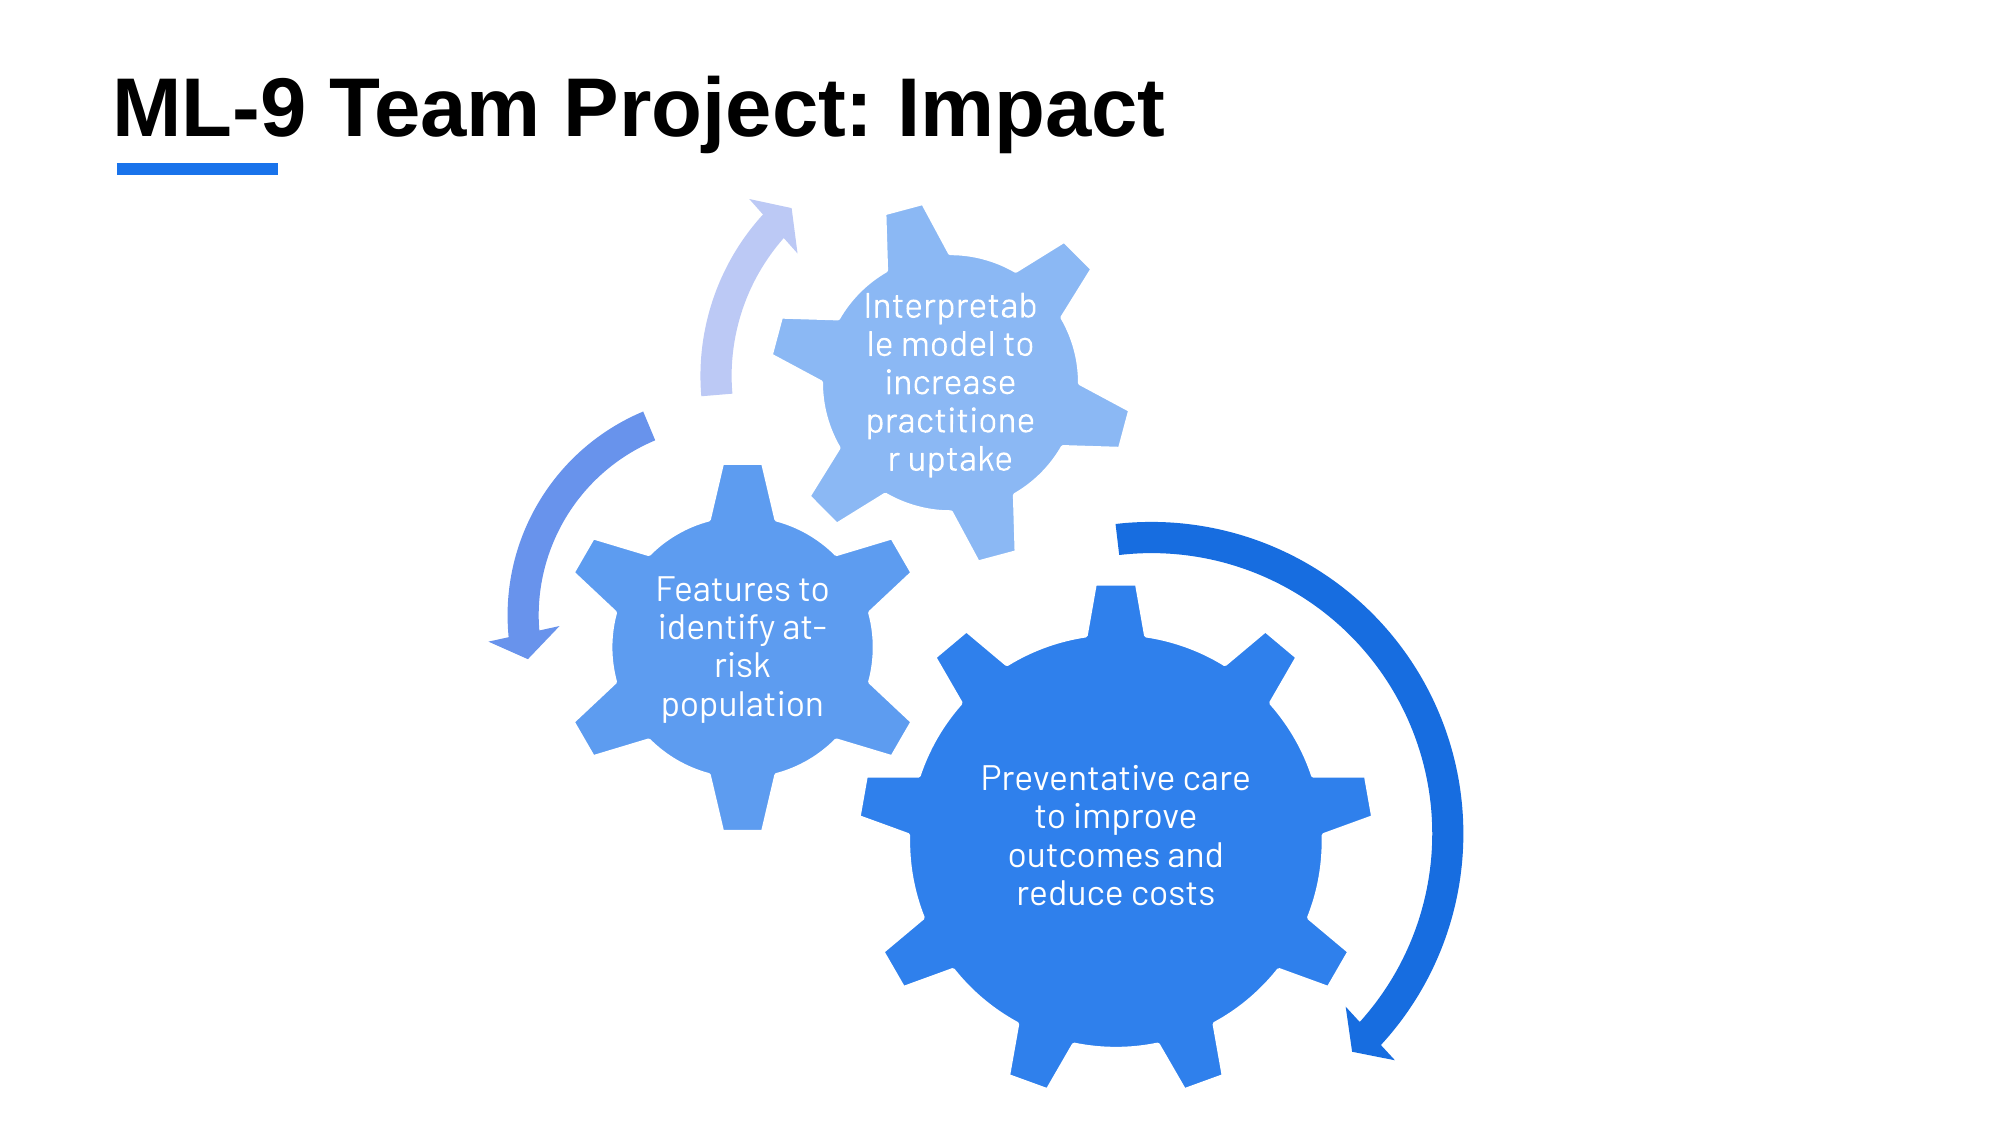

# ML-9 Team Project: Impact
Preventative care to improve outcomes and reduce costs
Features to identify at-risk population
Interpretable model to increase practitioner uptake